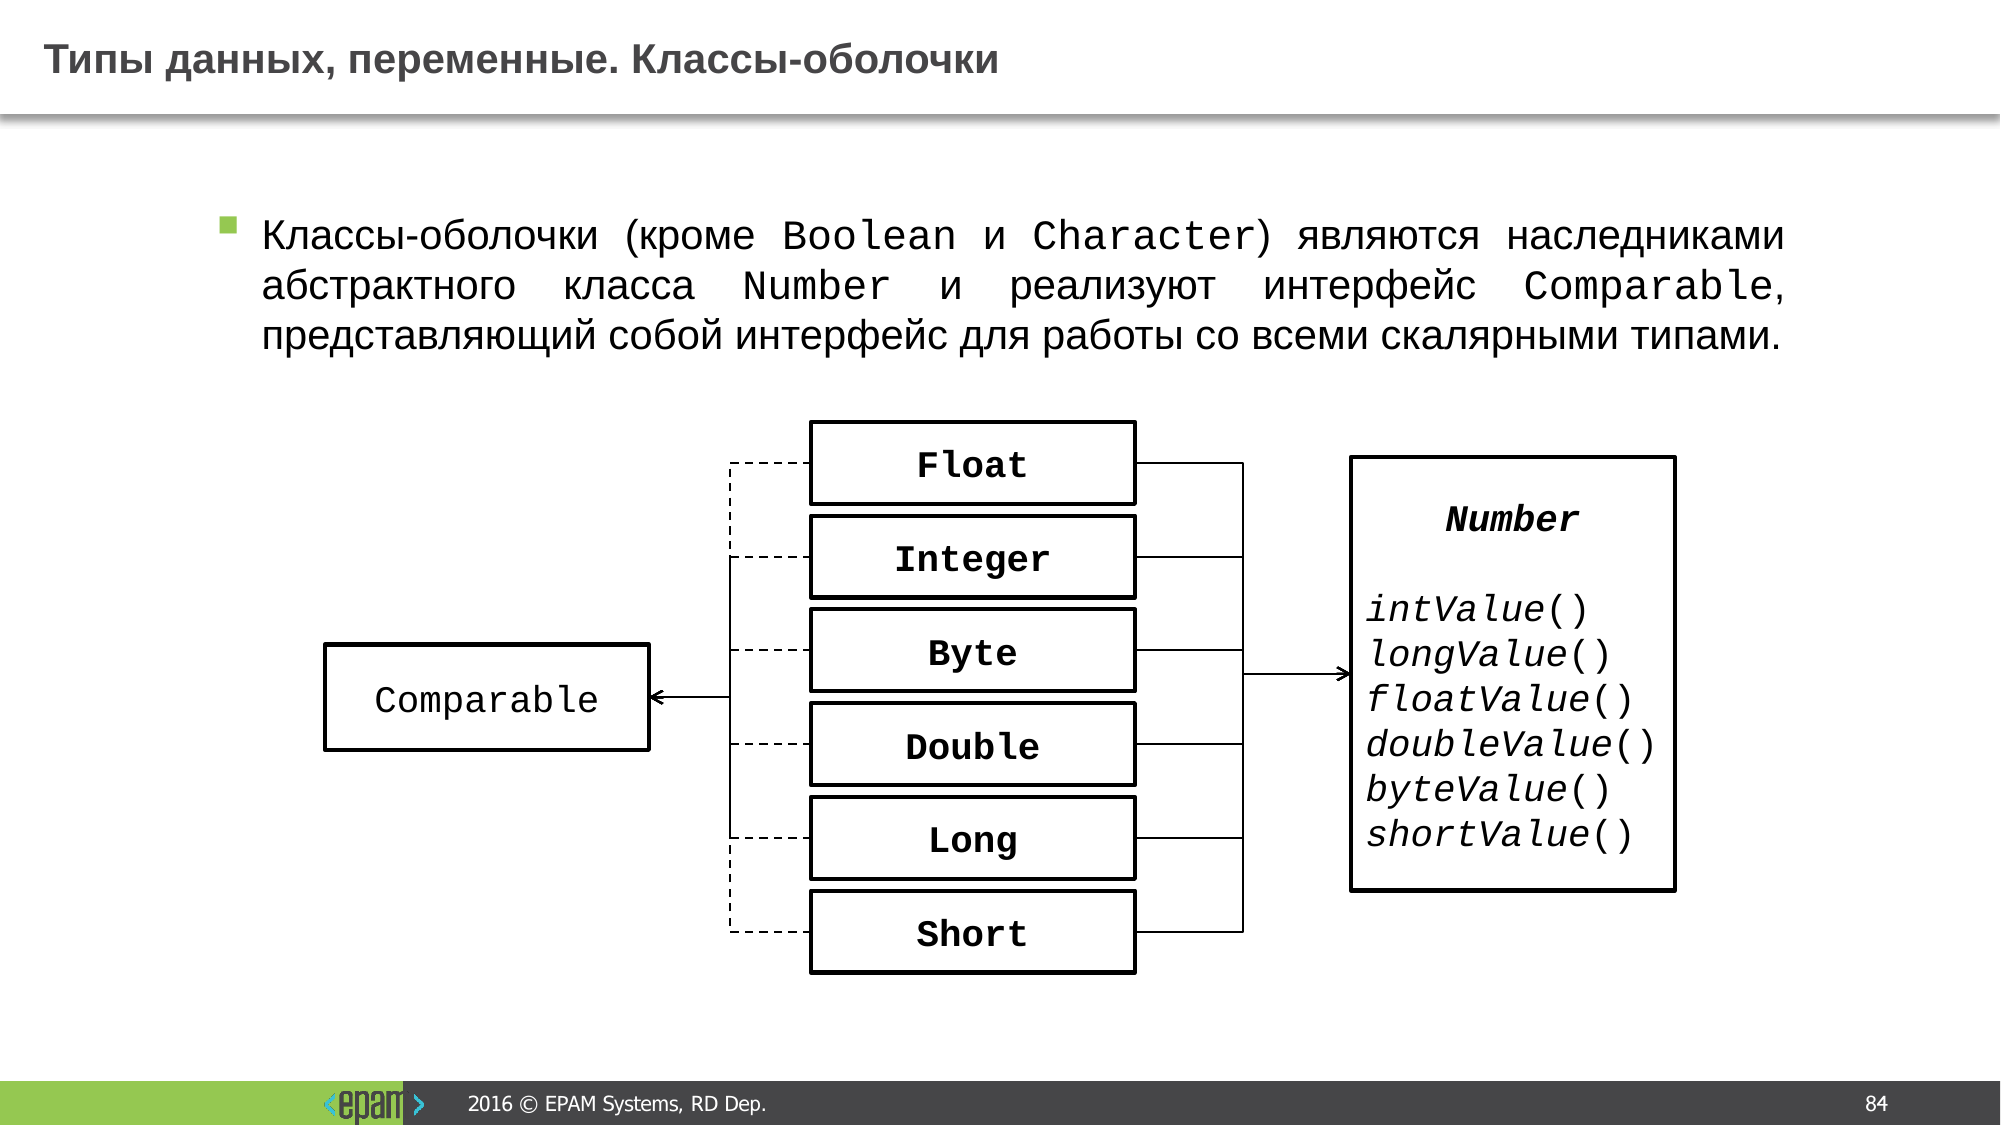

# Типы данных, переменные. Классы-оболочки
Классы-оболочки (кроме Boolean и Character) являются наследниками абстрактного класса Number и реализуют интерфейс Comparable, представляющий собой интерфейс для работы со всеми скалярными типами.
Float
Number

intValue()
longValue()
floatValue()
doubleValue()
byteValue()
shortValue()
Integer
Byte
Comparable
Double
Long
Short
2016 © EPAM Systems, RD Dep.
84